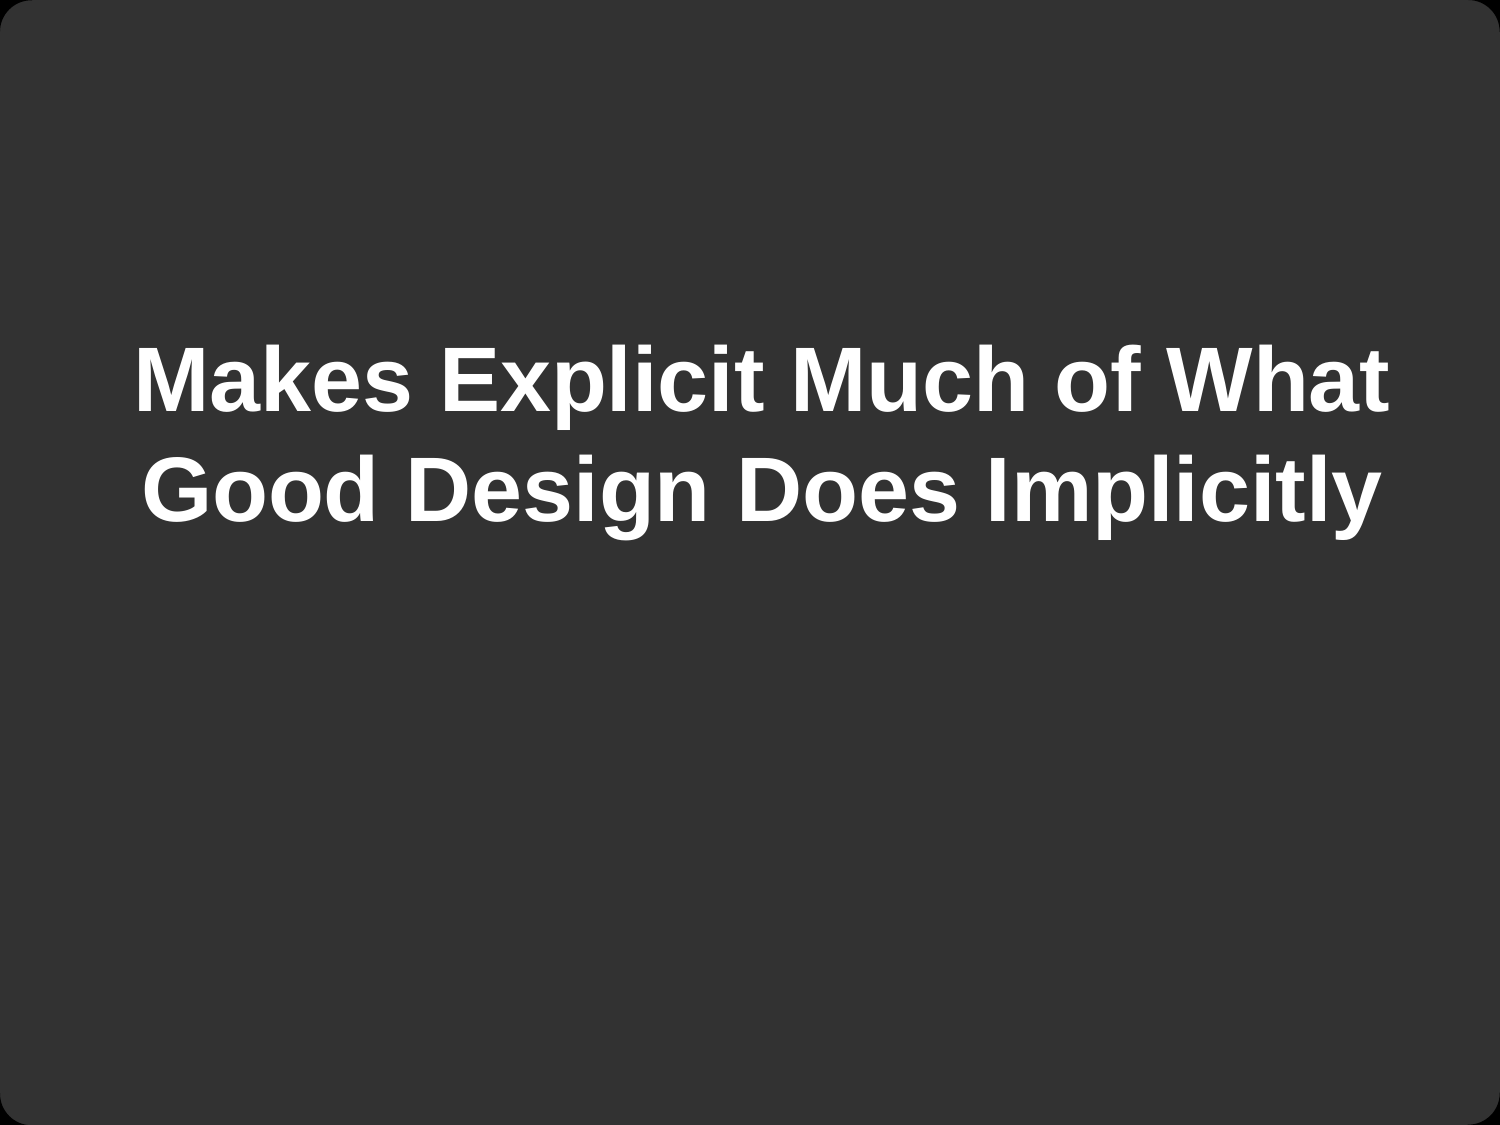

# Makes Explicit Much of What Good Design Does Implicitly